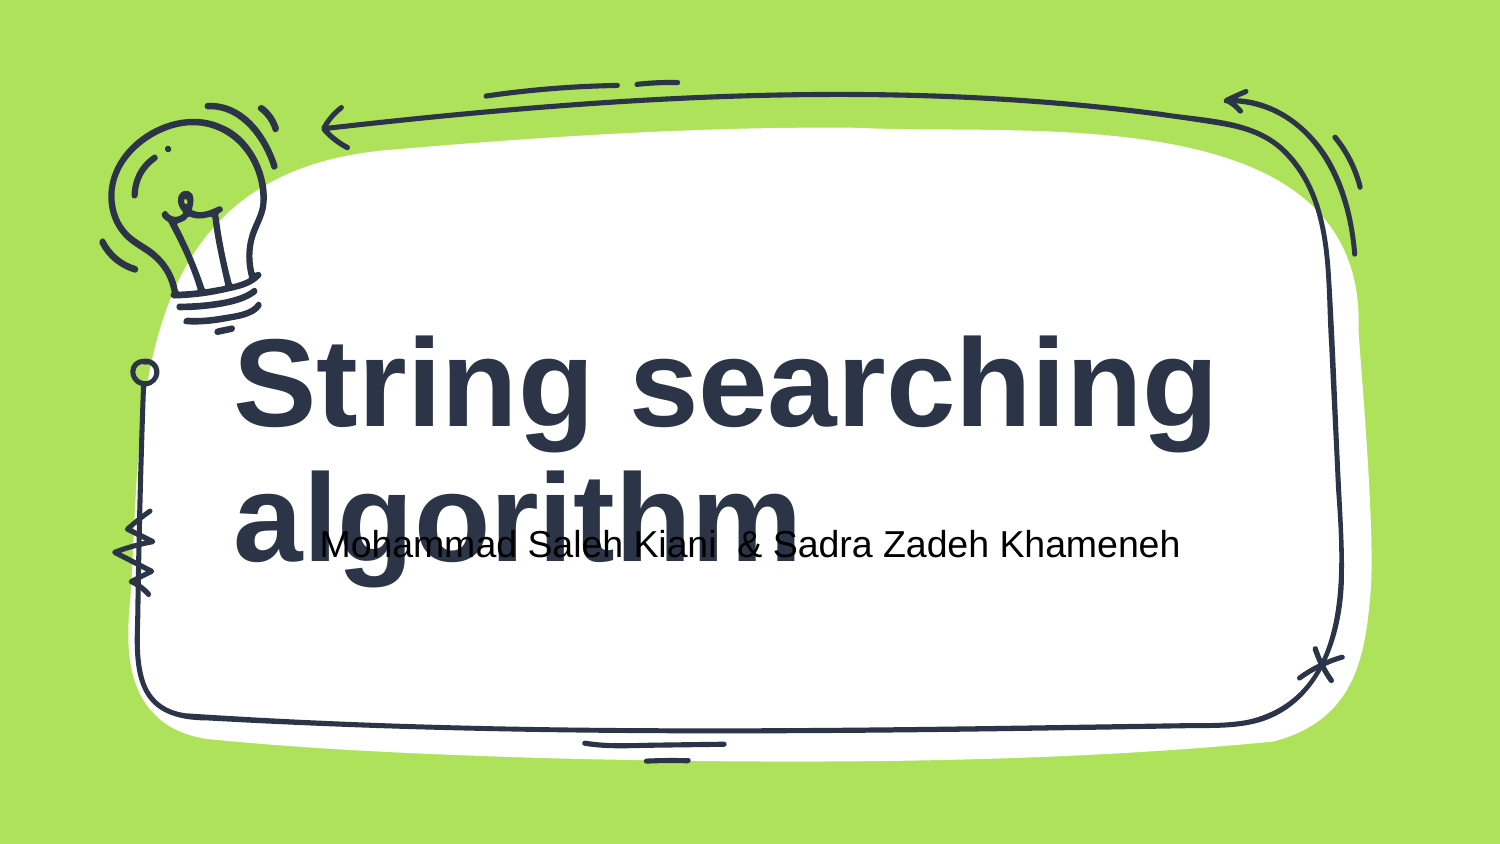

# String searching algorithm
Mohammad Saleh Kiani  & Sadra Zadeh Khameneh